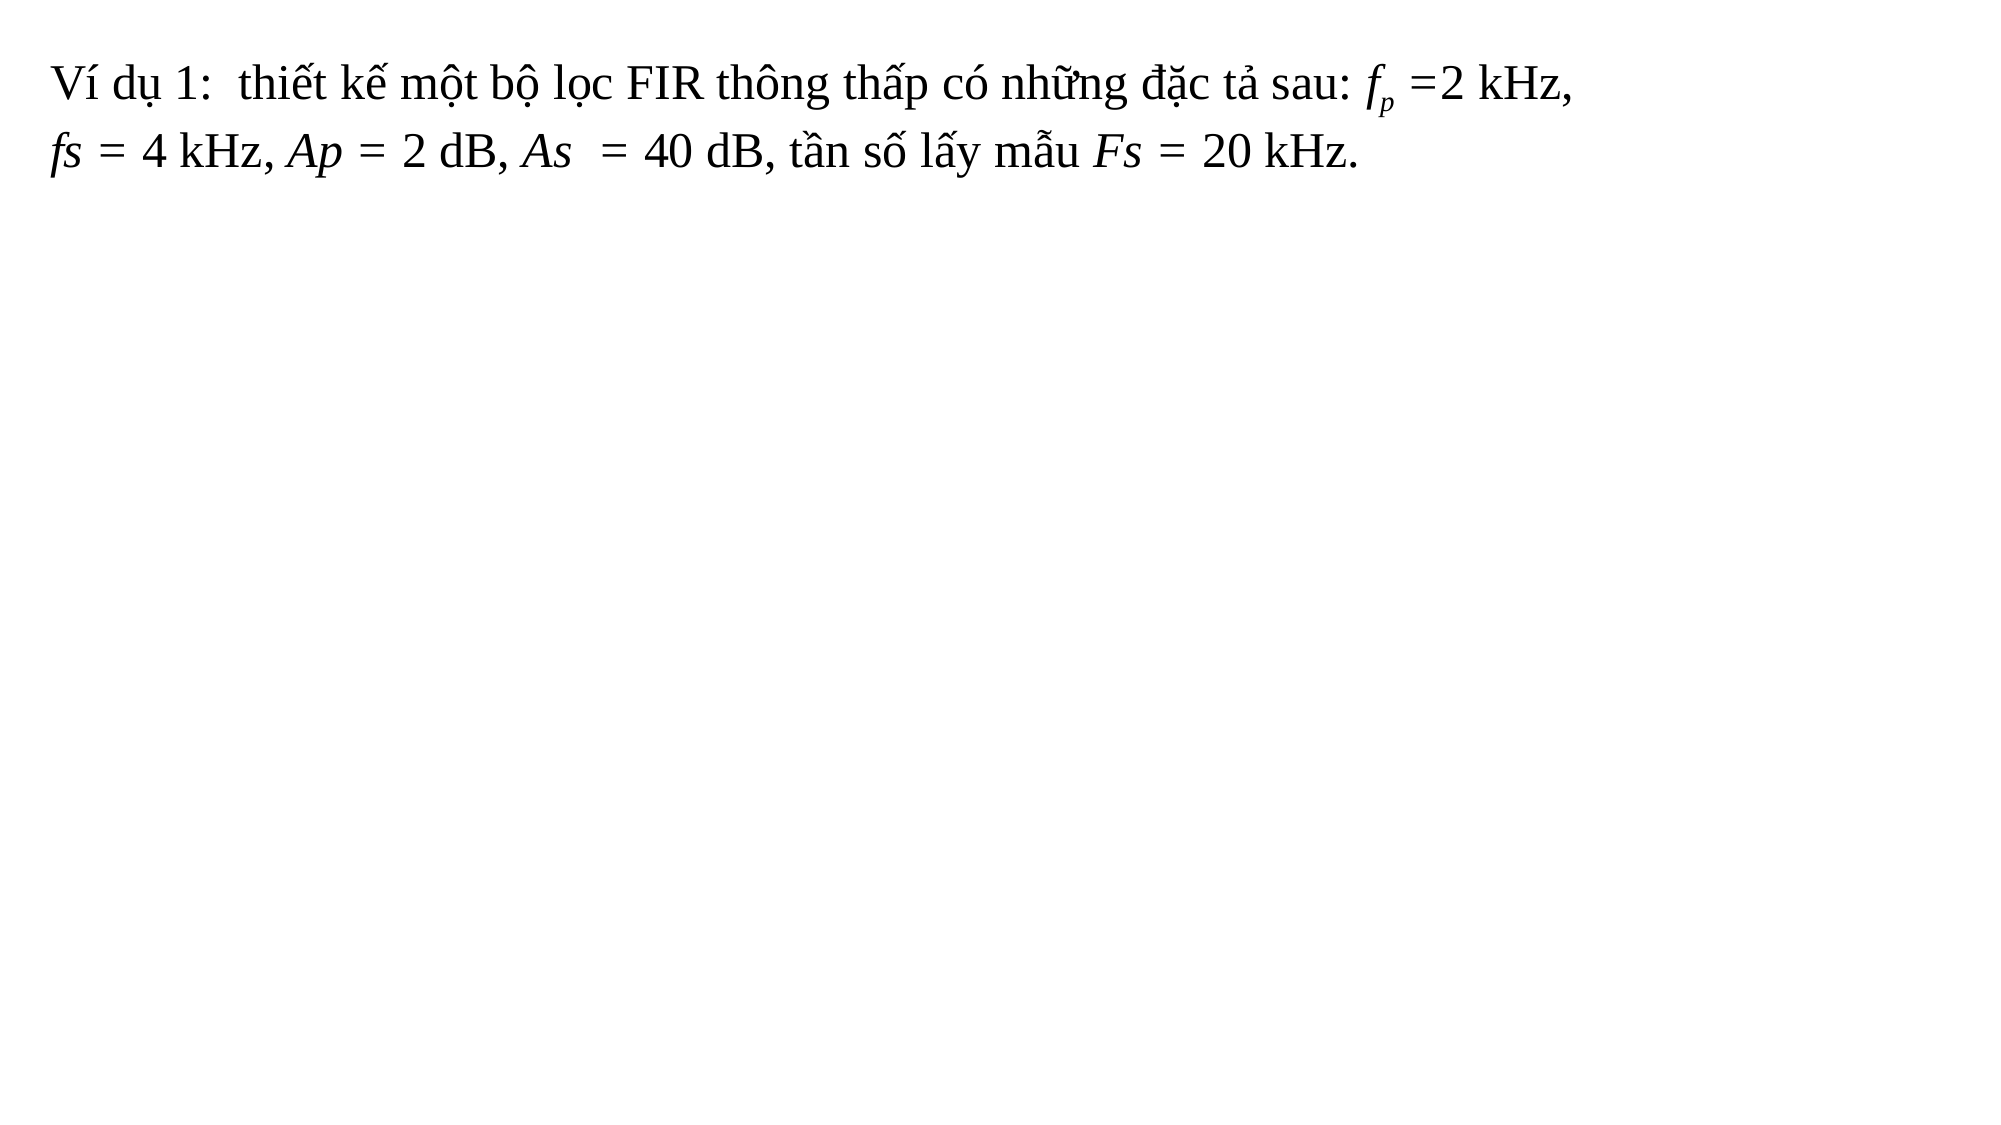

Ví dụ 1:  thiết kế một bộ lọc FIR thông thấp có những đặc tả sau: fp =2 kHz,
fs = 4 kHz, Ap = 2 dB, As  = 40 dB, tần số lấy mẫu Fs = 20 kHz.